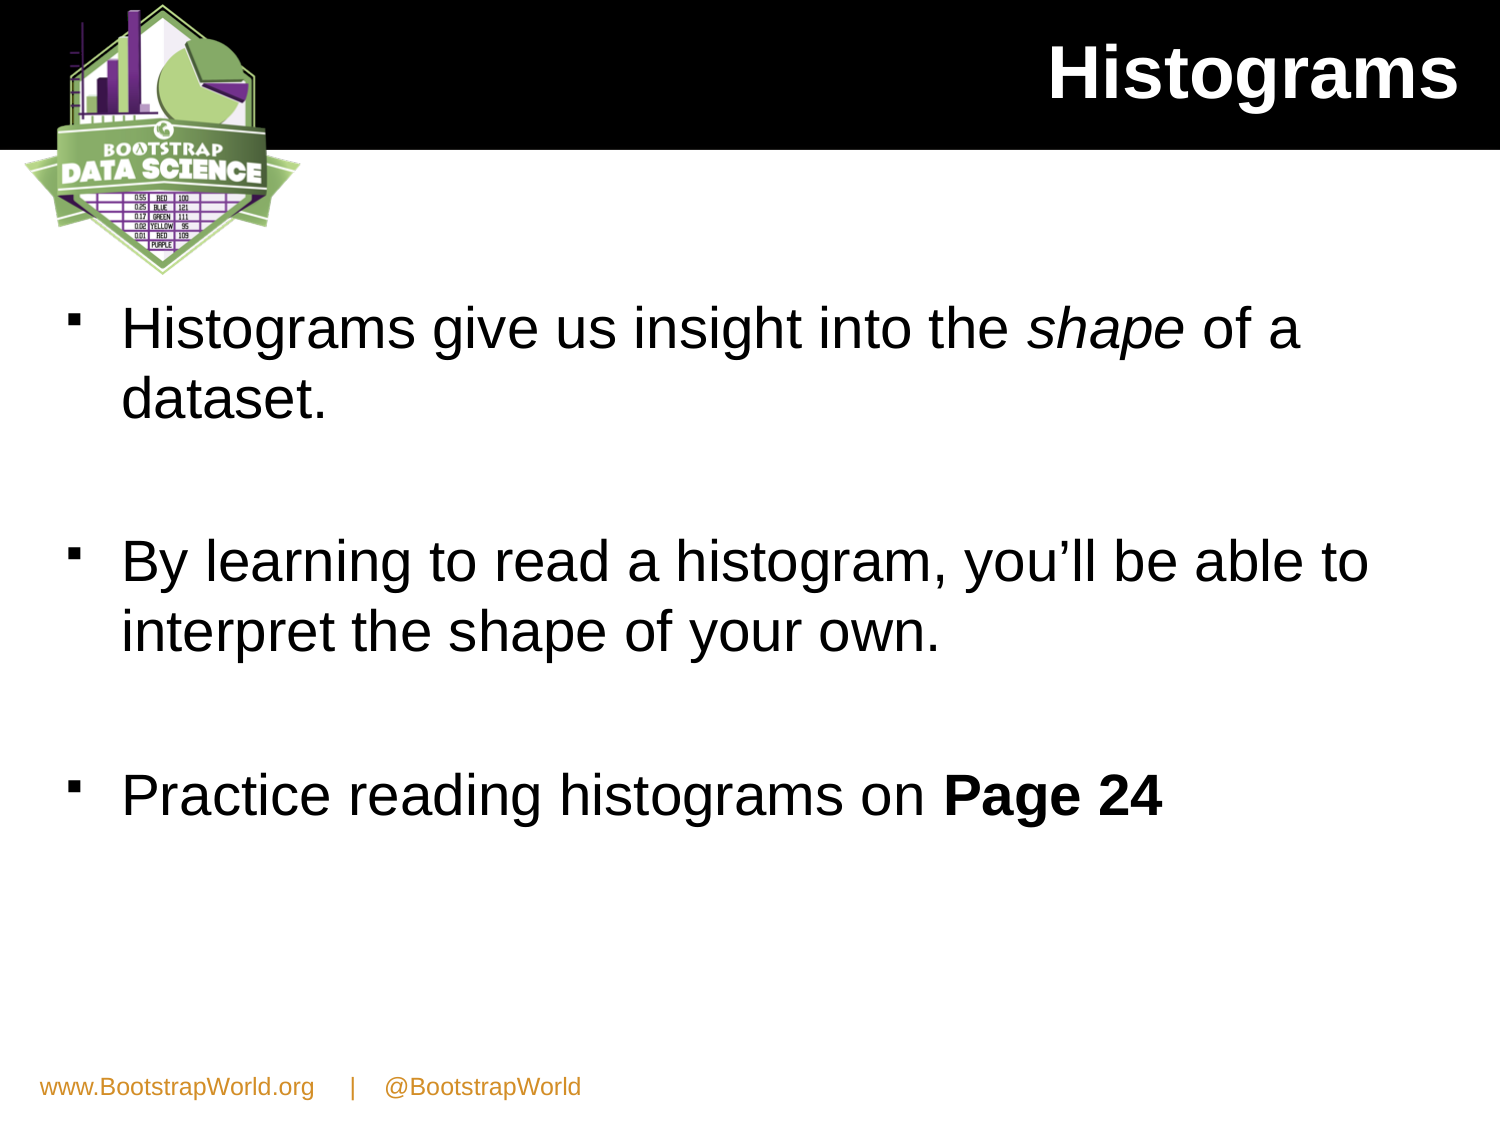

# Histograms
Histograms give us insight into the shape of a dataset.

By learning to read a histogram, you’ll be able to interpret the shape of your own.

Practice reading histograms on Page 24
www.BootstrapWorld.org     |    @BootstrapWorld